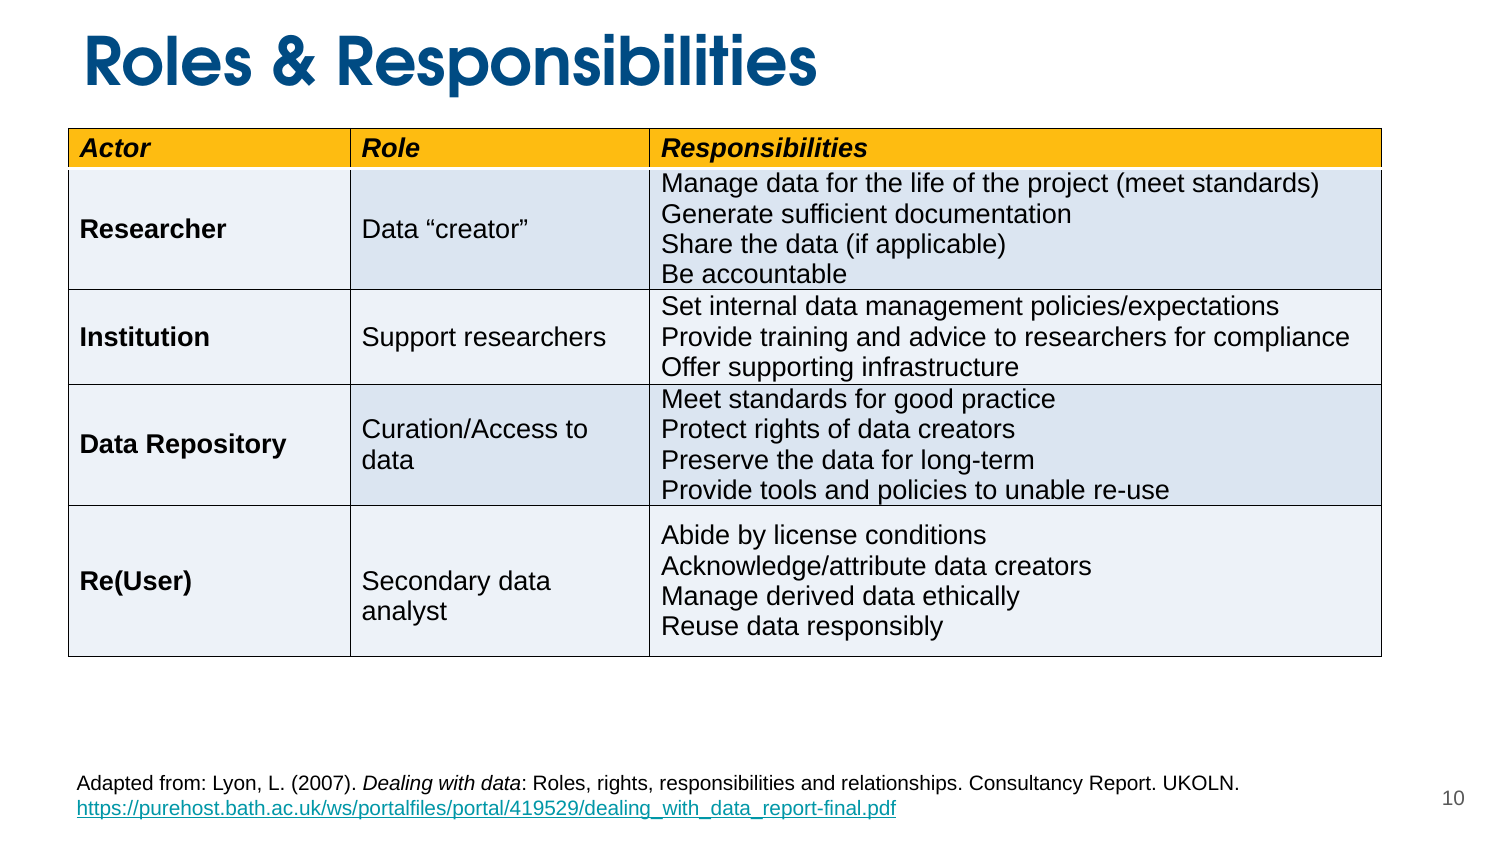

Roles & Responsibilities
| Actor | Role | Responsibilities |
| --- | --- | --- |
| Researcher | Data “creator” | Manage data for the life of the project (meet standards) Generate sufficient documentation Share the data (if applicable) Be accountable |
| Institution | Support researchers | Set internal data management policies/expectations Provide training and advice to researchers for compliance Offer supporting infrastructure |
| Data Repository | Curation/Access to data | Meet standards for good practice Protect rights of data creators Preserve the data for long-term Provide tools and policies to unable re-use |
| Re(User) | Secondary data analyst | Abide by license conditions Acknowledge/attribute data creators Manage derived data ethically Reuse data responsibly |
Adapted from: Lyon, L. (2007). Dealing with data: Roles, rights, responsibilities and relationships. Consultancy Report. UKOLN. https://purehost.bath.ac.uk/ws/portalfiles/portal/419529/dealing_with_data_report-final.pdf
10